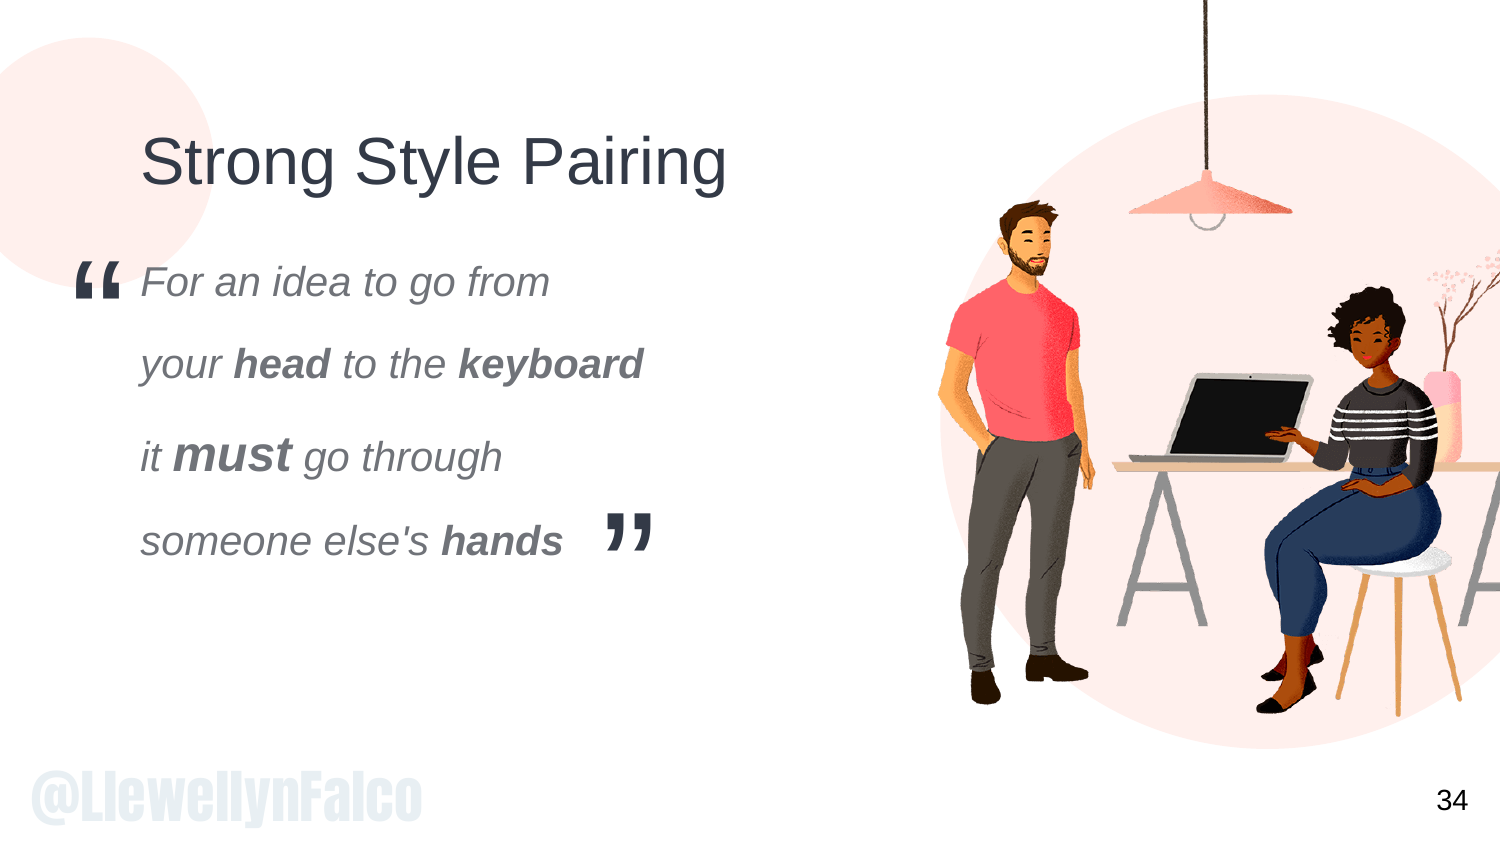

# Strong Style Pairing
“
For an idea to go from
your head to the keyboard
it must go through
someone else's hands
”
34